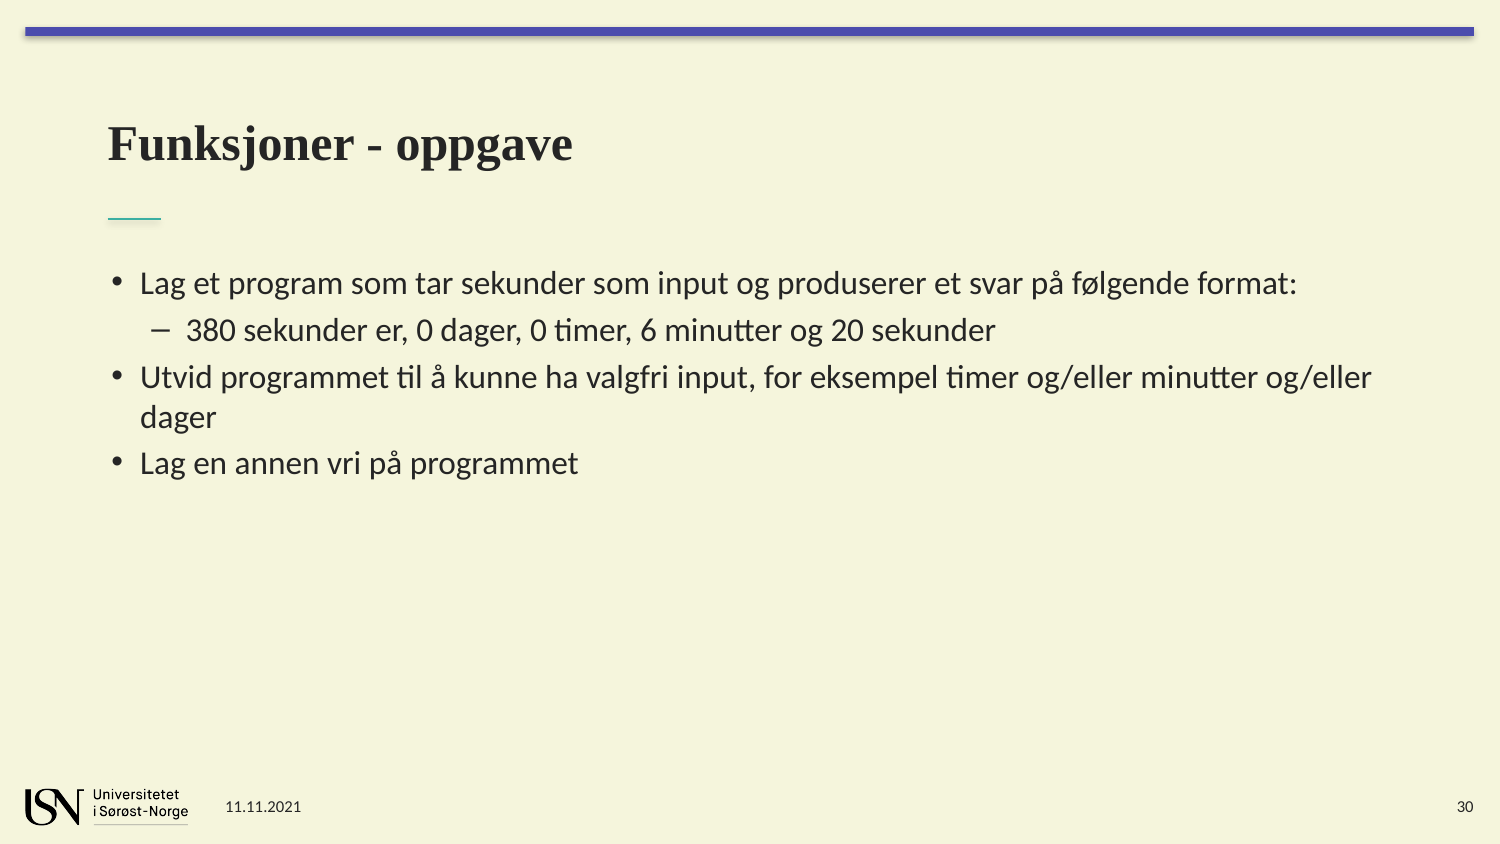

# Funksjoner - oppgave
Lag et program som tar sekunder som input og produserer et svar på følgende format:
380 sekunder er, 0 dager, 0 timer, 6 minutter og 20 sekunder
Utvid programmet til å kunne ha valgfri input, for eksempel timer og/eller minutter og/eller dager
Lag en annen vri på programmet

11.11.2021
30